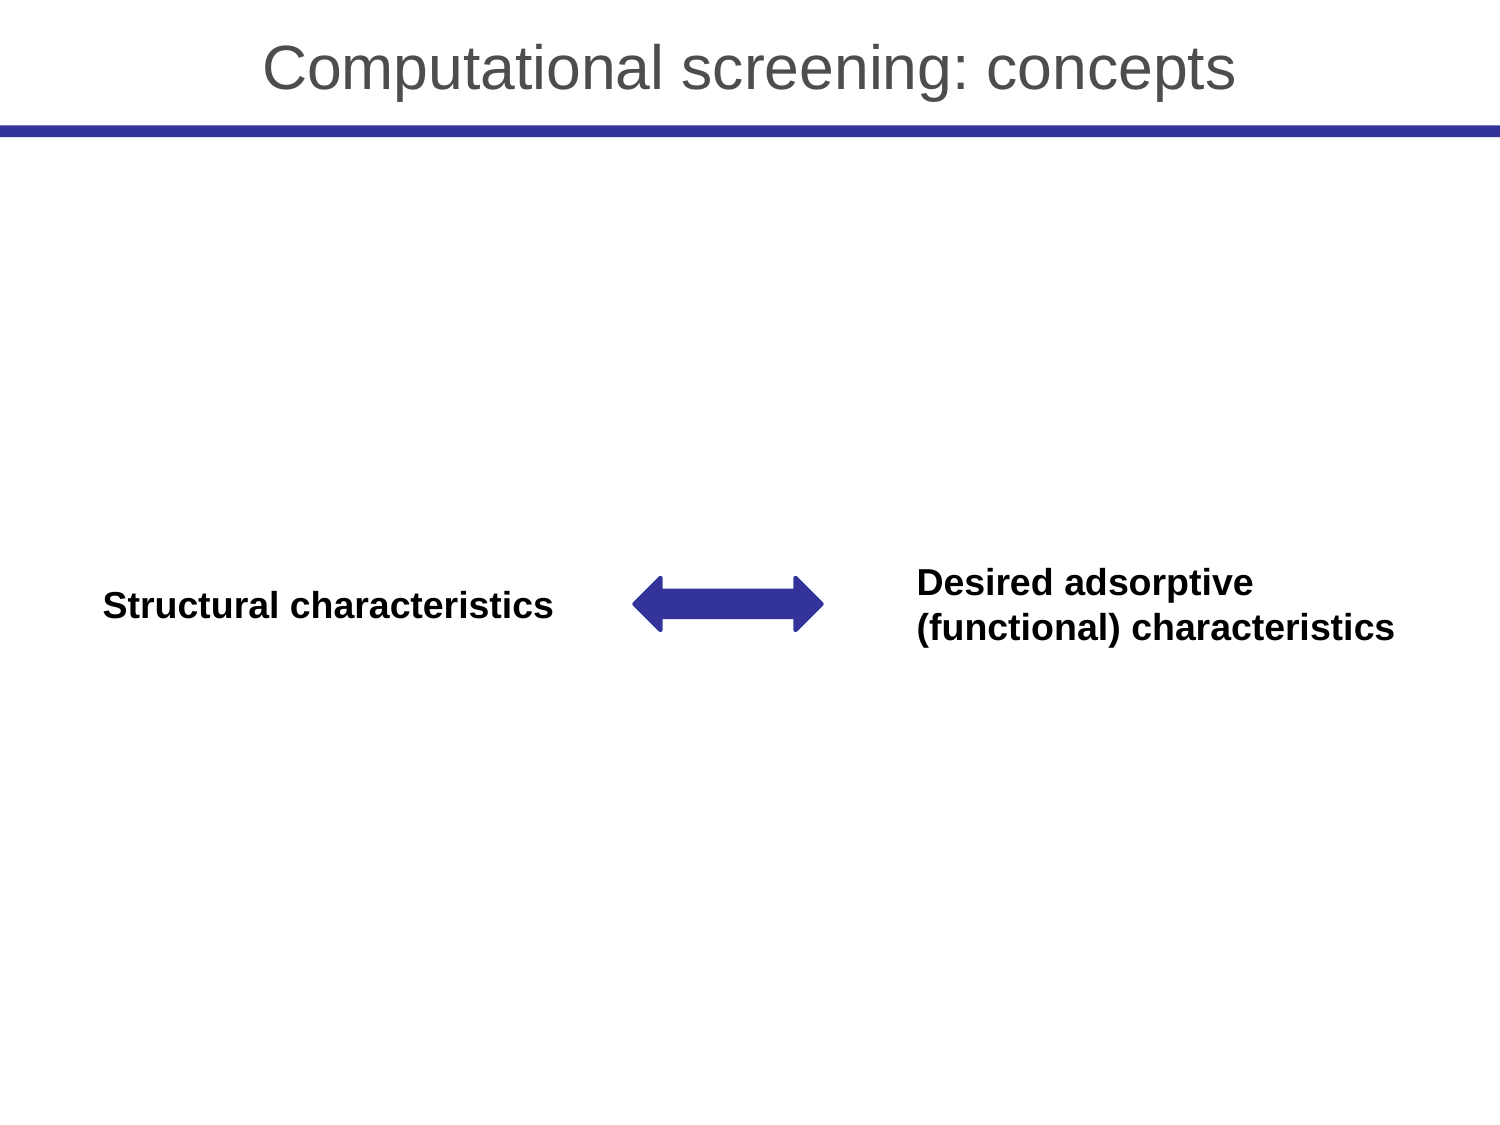

Computational screening: concepts

Desired adsorptive
(functional) characteristics
Structural characteristics